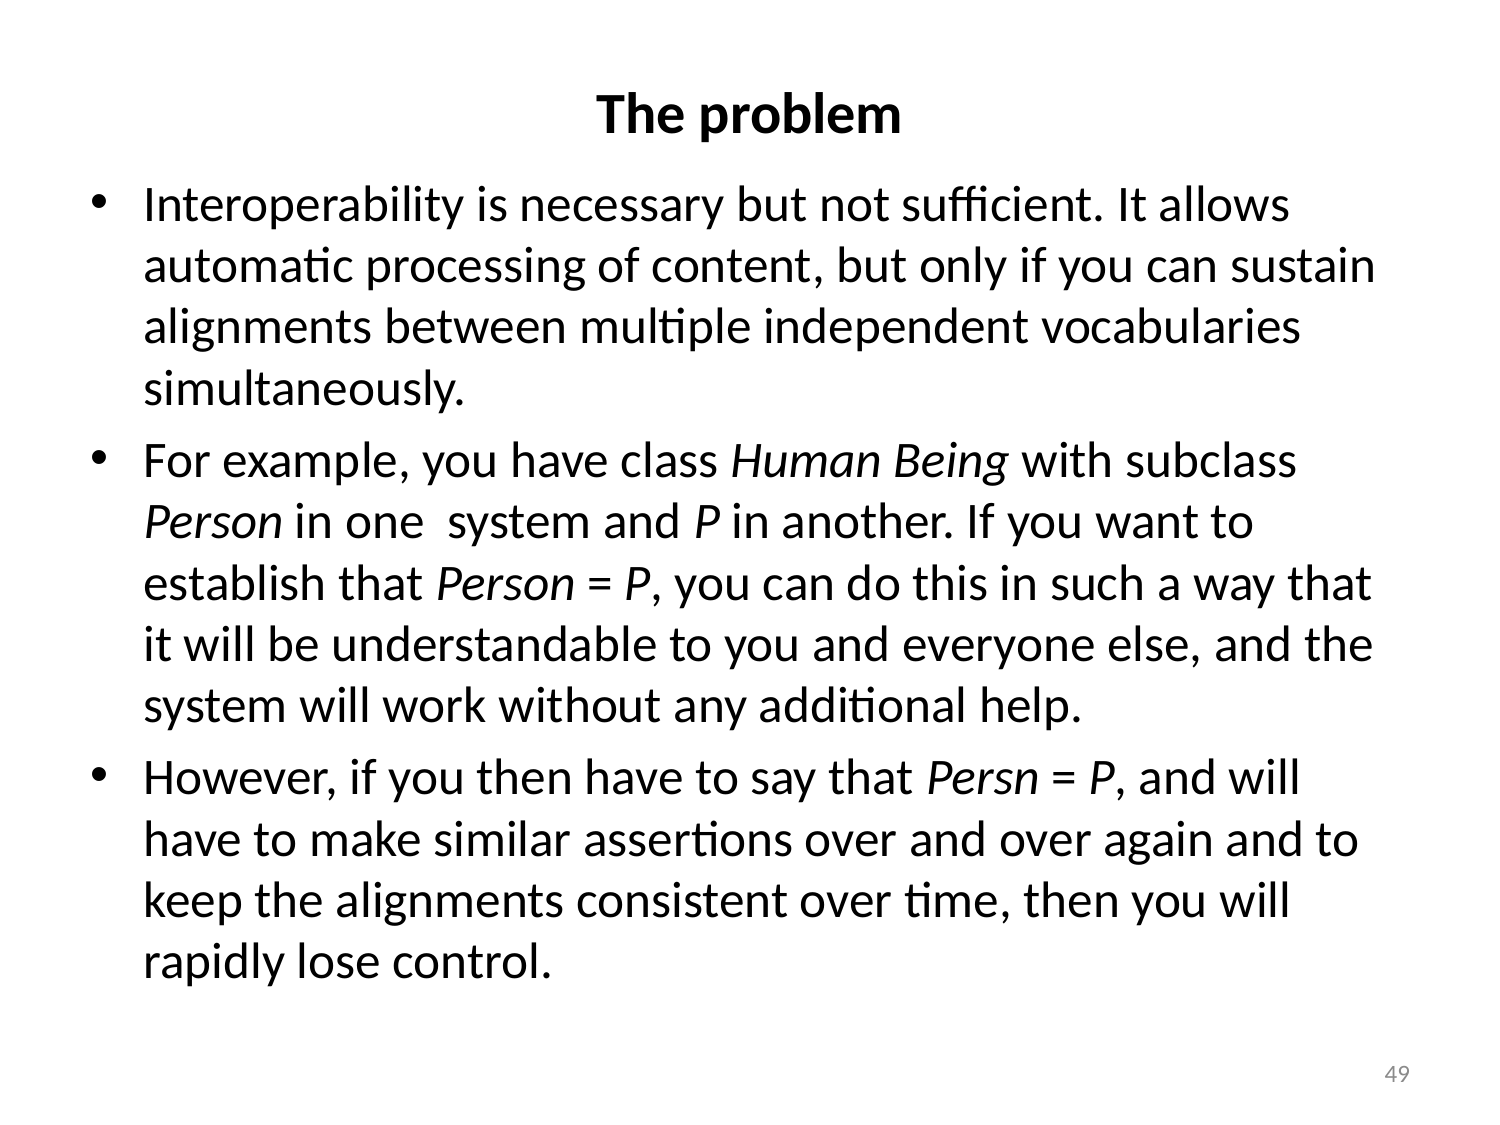

# The problem
Interoperability is necessary but not sufficient. It allows automatic processing of content, but only if you can sustain alignments between multiple independent vocabularies simultaneously.
For example, you have class Human Being with subclass Person in one  system and P in another. If you want to establish that Person = P, you can do this in such a way that it will be understandable to you and everyone else, and the system will work without any additional help.
However, if you then have to say that Persn = P, and will have to make similar assertions over and over again and to keep the alignments consistent over time, then you will rapidly lose control.

49